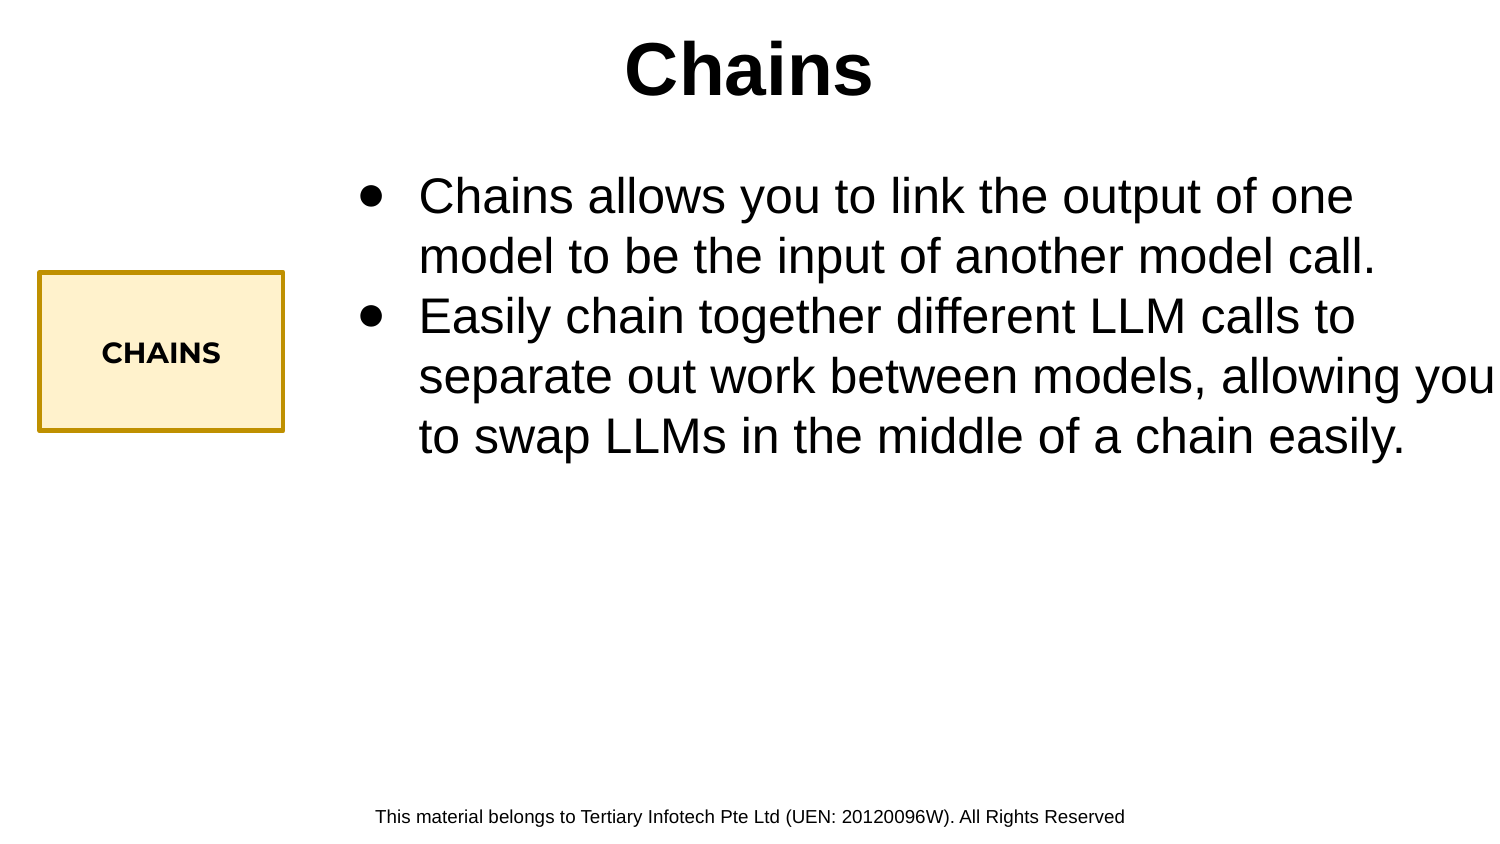

Chains
Chains allows you to link the output of one model to be the input of another model call.
Easily chain together different LLM calls to separate out work between models, allowing you to swap LLMs in the middle of a chain easily.

CHAINS